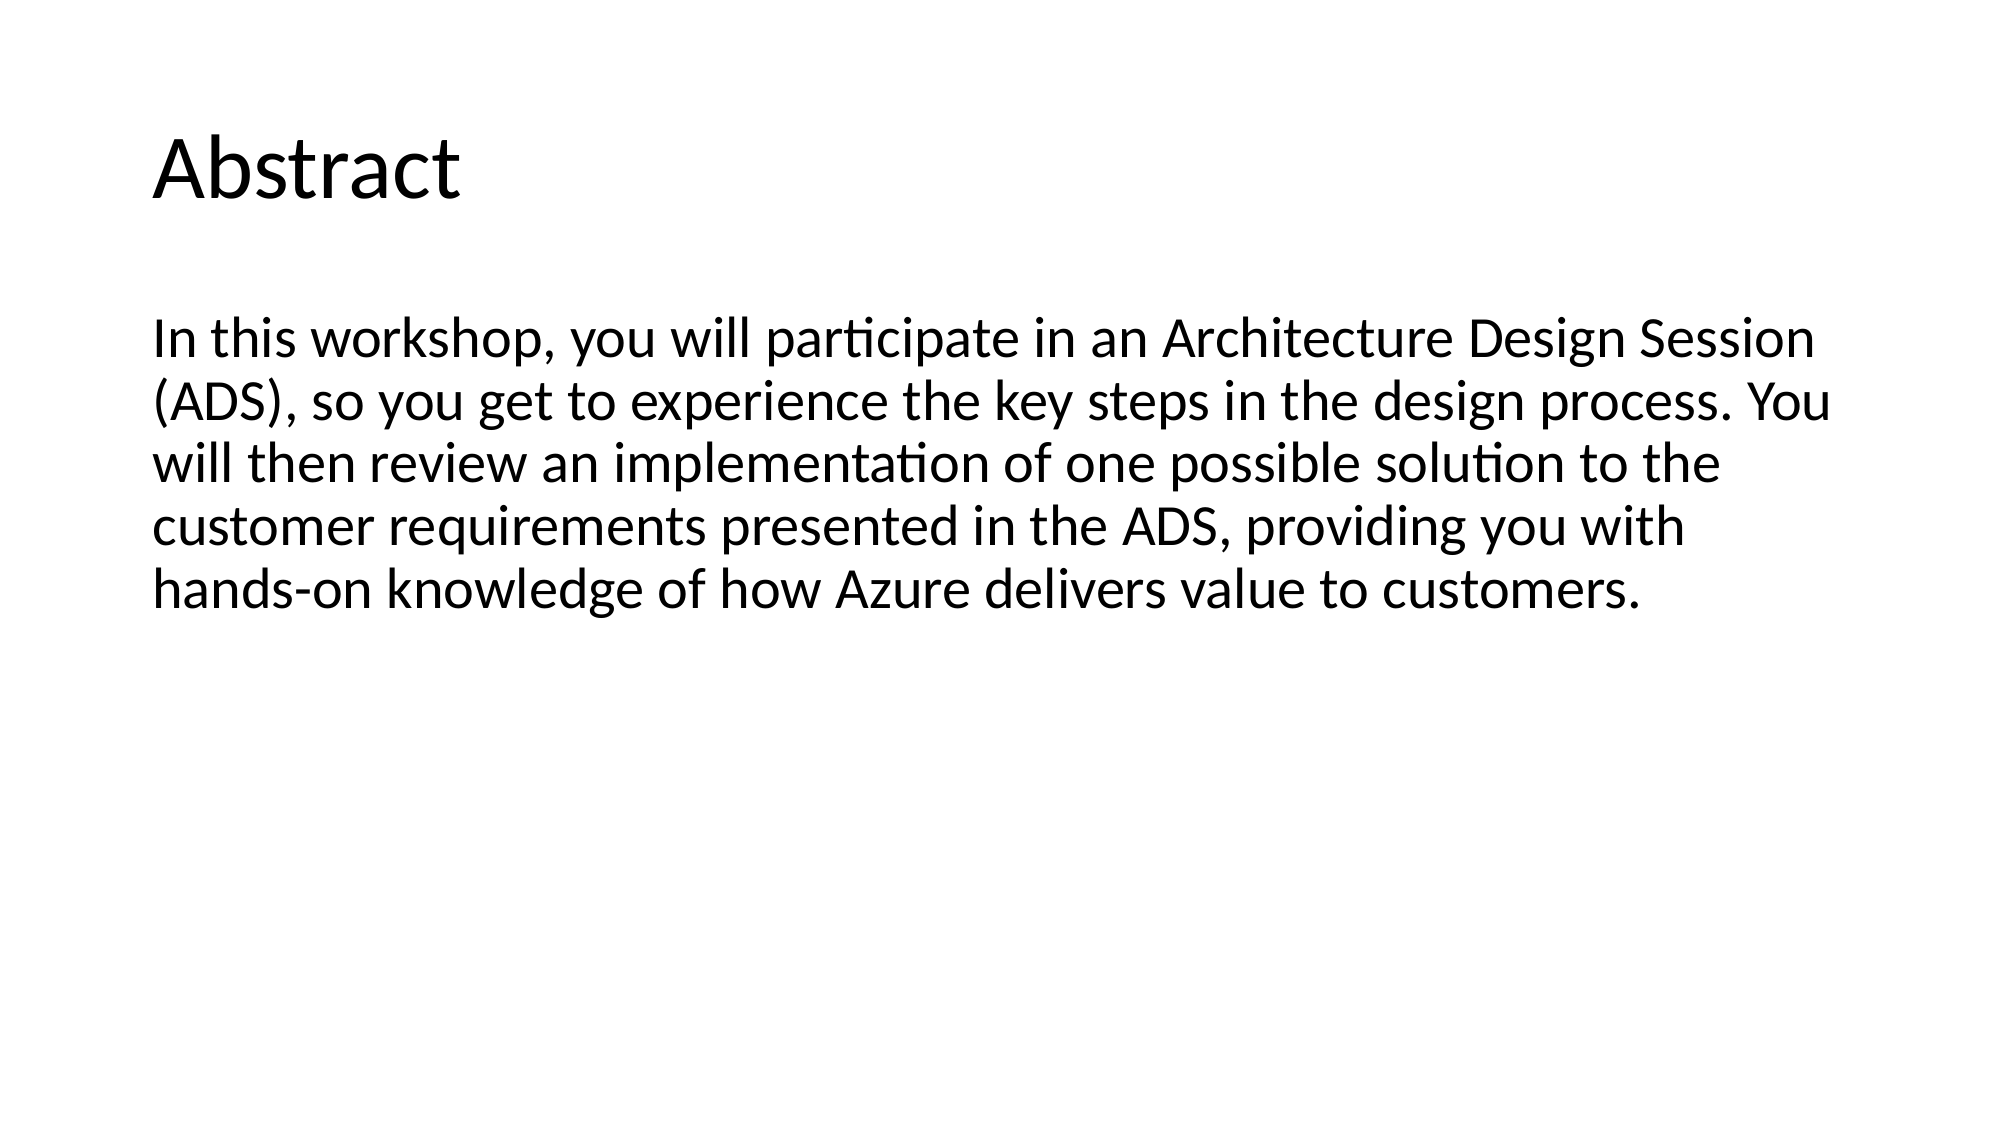

# Abstract
In this workshop, you will participate in an Architecture Design Session (ADS), so you get to experience the key steps in the design process. You will then review an implementation of one possible solution to the customer requirements presented in the ADS, providing you with hands-on knowledge of how Azure delivers value to customers.